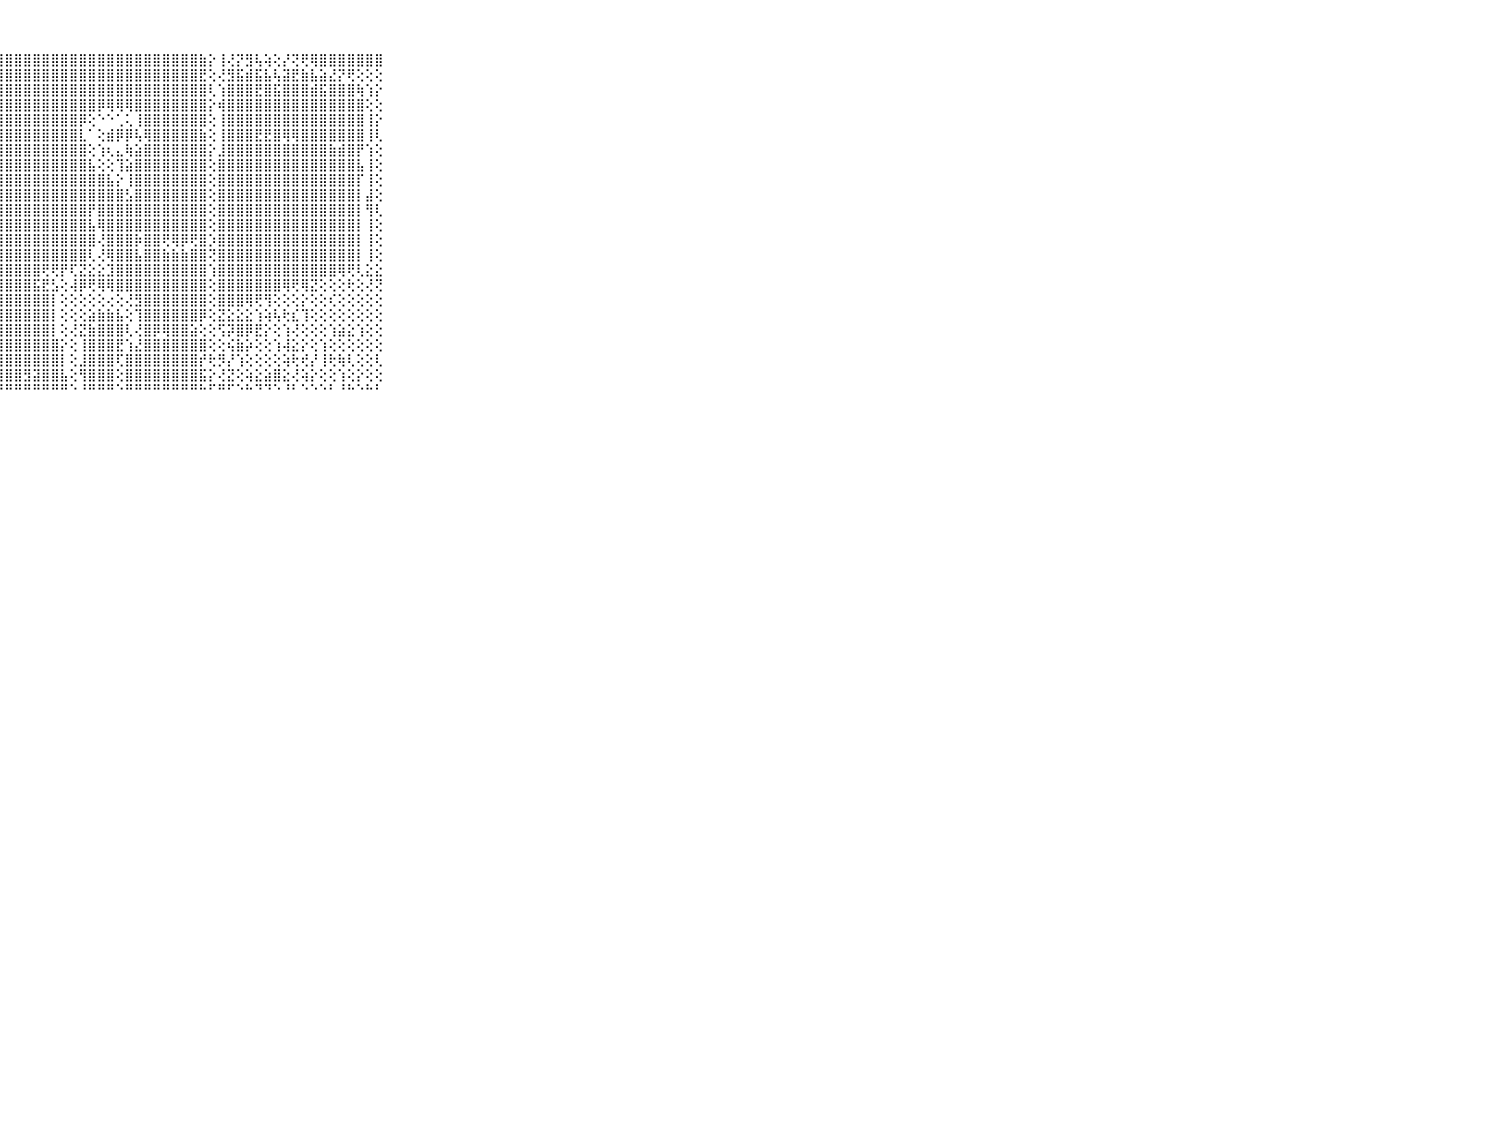

⠀⠀⠀⠀⠀⠀⠀⠀⠀⠀⠀⣿⣿⣿⣿⣿⣿⣿⣿⣿⣿⣿⣿⣿⣿⣿⣿⣿⣿⣿⣿⣿⣿⣿⣿⣿⣿⣿⣿⣿⣿⣿⣿⣿⣿⣿⣿⣿⣿⣷⡕⢸⢜⡝⣻⢧⢵⢕⡜⢝⢟⢿⣿⣿⣿⣿⣿⣿⣿⠀⠀⠀⠀⠀⠀⠀⠀⠀⠀⠀⠀
⠀⠀⠀⠀⠀⠀⠀⠀⠀⠀⠀⣿⣿⣿⣿⣿⣿⣿⣿⣿⣿⣿⣿⣿⣿⣿⣿⣿⣿⣿⣿⣿⣿⣿⣿⣿⣿⣿⣿⣿⣿⣿⣿⣿⣿⣿⣿⣿⣿⣟⢕⢜⣻⣯⣾⣯⣧⢧⣽⣟⣷⣧⣵⣜⡝⢟⢕⢕⢕⠀⠀⠀⠀⠀⠀⠀⠀⠀⠀⠀⠀
⠀⠀⠀⠀⠀⠀⠀⠀⠀⠀⠀⣿⣿⣿⣿⣿⣿⣿⣿⣿⣿⣿⣿⣿⣿⣿⣿⣿⣿⣿⣿⣿⣿⣿⣿⣿⣿⣿⣿⣿⣿⣿⣿⣿⣿⣿⣿⣿⣿⣿⢇⢱⣿⣿⣿⣟⣿⣯⣿⣿⣿⣾⣯⣿⣿⣿⢷⢱⡕⠀⠀⠀⠀⠀⠀⠀⠀⠀⠀⠀⠀
⠀⠀⠀⠀⠀⠀⠀⠀⠀⠀⠀⣿⣿⣿⣿⣿⣿⣿⣿⣿⣿⣿⣿⣿⣿⣿⣿⣿⣿⣿⣿⣿⣿⣿⣿⣿⣿⣿⡿⢿⢿⢿⣿⣿⣿⣿⣿⣿⣿⣿⡕⢾⣿⣿⣿⣿⣿⣿⣿⣿⣿⣿⣿⣿⣿⣿⣿⢕⢕⠀⠀⠀⠀⠀⠀⠀⠀⠀⠀⠀⠀
⠀⠀⠀⠀⠀⠀⠀⠀⠀⠀⠀⣿⣿⣿⣿⣿⣿⣿⣿⣿⣿⣿⣿⣿⣿⣿⣿⣿⣿⣿⣿⣿⣿⣿⣿⣿⡿⢕⠑⠑⢁⢅⢸⣿⣿⣿⣿⣿⣿⣿⢕⢸⣿⣿⣿⣿⣿⣿⣿⣿⣿⣿⣿⣿⣿⣿⣿⢸⡕⠀⠀⠀⠀⠀⠀⠀⠀⠀⠀⠀⠀
⠀⠀⠀⠀⠀⠀⠀⠀⠀⠀⠀⣿⣿⣿⣿⣿⣿⣿⣿⣿⣿⣿⣿⣿⣿⣿⣿⣿⣿⣿⣿⣿⣿⣿⣿⣿⣇⠁⢕⣾⡿⡿⢧⢿⣿⣿⣿⣿⣿⣷⢕⢸⣿⣿⣿⣟⣟⣿⢿⢿⣿⣿⣿⣿⣿⣿⣿⢸⢇⠀⠀⠀⠀⠀⠀⠀⠀⠀⠀⠀⠀
⠀⠀⠀⠀⠀⠀⠀⠀⠀⠀⠀⣿⣿⣿⣿⣿⣿⣿⣿⣿⣿⣿⣿⣿⣿⣿⣿⣿⣿⣿⣿⣿⣿⣿⣿⣿⣿⢕⢱⢆⣄⢷⣵⣿⣿⣿⣿⣿⣿⣿⡕⣸⣿⣿⣿⣿⣿⣿⣿⣿⣿⣿⣿⣷⣾⣿⡟⢱⢕⠀⠀⠀⠀⠀⠀⠀⠀⠀⠀⠀⠀
⠀⠀⠀⠀⠀⠀⠀⠀⠀⠀⠀⣿⣿⣿⣿⣿⣿⣿⣿⣿⣿⣿⣿⣿⣿⣿⣿⣿⣿⣿⣿⣿⣿⣿⣿⣿⣿⣧⢕⢕⢹⣵⣿⣿⣿⣿⣿⣿⣿⣿⢕⣿⣿⣿⣿⣿⣿⣿⣿⣿⣿⣿⣿⣿⣿⣿⣧⢸⢕⠀⠀⠀⠀⠀⠀⠀⠀⠀⠀⠀⠀
⠀⠀⠀⠀⠀⠀⠀⠀⠀⠀⠀⣿⣿⣿⣿⣿⣿⣿⣿⣿⣿⣿⣿⣿⣿⣿⣿⣿⣿⣿⣿⣿⣿⣿⣿⣿⣿⣿⣿⣧⡕⢸⣿⣿⣿⣿⣿⣿⣿⣿⢕⣿⣿⣿⣿⣿⣿⣿⣿⣿⣿⣿⣿⣿⣿⣿⡏⢸⢕⠀⠀⠀⠀⠀⠀⠀⠀⠀⠀⠀⠀
⠀⠀⠀⠀⠀⠀⠀⠀⠀⠀⠀⣿⣿⣿⣿⣿⣿⣿⣿⣿⣿⣿⣿⣿⣿⣿⣿⣿⣿⣿⣿⣿⣿⣿⣿⣿⣿⣿⣿⣿⣿⣣⣿⣿⣿⣿⣿⣿⣿⣿⢕⣿⣿⣿⣿⣿⣿⣿⣿⣿⣿⣿⣿⣿⣿⣿⡇⣼⢕⠀⠀⠀⠀⠀⠀⠀⠀⠀⠀⠀⠀
⠀⠀⠀⠀⠀⠀⠀⠀⠀⠀⠀⣿⣿⣿⣿⣿⣿⣿⣿⣿⣿⣿⣿⣿⣿⣿⣿⣿⣿⣿⣿⣿⣿⣿⣿⣿⣿⡟⣿⣿⣿⣿⣿⣿⣿⣿⣿⣿⣿⣿⢕⣿⣿⣿⣿⣿⣿⣿⣿⣿⣿⣿⣿⣿⣿⣿⡇⢻⢇⠀⠀⠀⠀⠀⠀⠀⠀⠀⠀⠀⠀
⠀⠀⠀⠀⠀⠀⠀⠀⠀⠀⠀⣿⣿⣿⣿⣿⣿⣿⣿⣿⣿⣿⣿⣿⣿⣿⣿⣿⣿⣿⣿⣿⣿⣿⣿⣿⣿⣧⢿⣿⣿⣿⣿⣿⣿⣿⣿⣿⣿⣿⢕⣿⣿⣿⣿⣿⣿⣿⣿⣿⣿⣿⣿⣿⣿⣿⡇⢸⢕⠀⠀⠀⠀⠀⠀⠀⠀⠀⠀⠀⠀
⠀⠀⠀⠀⠀⠀⠀⠀⠀⠀⠀⣿⣿⣿⣿⣿⣿⣿⣿⣿⣿⣿⣿⣿⣿⣿⣿⣿⣿⣿⣿⣿⣿⣿⣿⣿⣿⣿⢜⣿⣿⣿⡷⣿⣿⢟⢿⡿⢟⣿⡱⣿⣿⣿⣿⣿⣿⣿⣿⣿⣿⣿⣿⣿⣿⣿⡇⢸⢕⠀⠀⠀⠀⠀⠀⠀⠀⠀⠀⠀⠀
⠀⠀⠀⠀⠀⠀⠀⠀⠀⠀⠀⣿⣿⣿⣿⣿⣿⣿⣿⣿⣿⣿⣿⣿⣿⣿⣿⣿⣿⣿⣿⣿⣿⣿⣿⣿⣿⢇⢜⢿⣿⣿⣧⣿⣿⣷⣷⣷⣿⣿⢝⣿⣿⣿⣿⣿⣿⣿⣿⣿⣿⣿⣿⣿⣿⣿⡇⢸⢕⠀⠀⠀⠀⠀⠀⠀⠀⠀⠀⠀⠀
⠀⠀⠀⠀⠀⠀⠀⠀⠀⠀⠀⣿⣿⣿⣿⣿⣿⣿⣿⣿⣿⣿⣿⣿⣿⣿⣿⣿⣿⣿⣿⣿⢟⢟⡟⢏⣝⣕⣕⣹⣿⣿⣿⣿⣿⣿⣿⣿⣿⣿⢱⣿⣿⣿⣿⣿⣿⣿⣿⣿⣿⣿⣿⣿⢿⢟⢇⣕⣕⠀⠀⠀⠀⠀⠀⠀⠀⠀⠀⠀⠀
⠀⠀⠀⠀⠀⠀⠀⠀⠀⠀⠀⣿⣿⣿⣿⣿⣿⣿⣿⣿⣿⣿⣿⣿⣿⣿⣿⣿⣿⣿⣿⣯⣟⣣⢕⢼⡿⢟⢿⢿⣿⣿⣿⣿⣿⣿⣿⣿⣿⣿⢕⣿⣿⣿⣿⣿⣿⣿⢿⢟⢿⣝⢕⢕⢕⢗⢕⢜⢝⠀⠀⠀⠀⠀⠀⠀⠀⠀⠀⠀⠀
⠀⠀⠀⠀⠀⠀⠀⠀⠀⠀⠀⣿⣿⣿⣿⣿⣿⣿⣿⣿⣿⣿⣿⣿⣿⣿⣿⣿⣿⣿⣿⣿⣿⡇⢕⢕⢕⢕⢕⢔⢕⢜⣻⣿⣿⣿⣿⣿⣿⣿⢕⣿⣿⣿⢿⢟⢻⢕⢕⢕⡕⢕⢕⢎⢕⢕⢕⢕⢕⠀⠀⠀⠀⠀⠀⠀⠀⠀⠀⠀⠀
⠀⠀⠀⠀⠀⠀⠀⠀⠀⠀⠀⣿⣿⣿⣿⣿⣿⣿⣿⣿⣿⣿⣿⣿⣿⣿⣿⣿⣿⣿⣿⣿⣿⡇⢕⢕⢕⣵⣷⣷⣧⢕⢹⣿⣿⣿⣿⣿⣿⡿⢕⣝⣕⣕⣕⢱⢵⢧⢗⣎⢹⢕⢕⢕⢕⢕⢕⢕⢕⠀⠀⠀⠀⠀⠀⠀⠀⠀⠀⠀⠀
⠀⠀⠀⠀⠀⠀⠀⠀⠀⠀⠀⣿⣿⣿⣿⣿⣿⣿⣿⣿⣿⣿⣿⣿⣿⣿⣿⣿⣿⣿⣿⣿⣿⡇⢕⢜⣝⣷⣿⣿⣿⢇⢜⣿⡿⢿⣿⣿⣵⢕⢕⢫⡽⣿⡿⣟⡕⢕⢱⢜⢕⢕⢕⢱⣵⣕⢱⢕⢕⠀⠀⠀⠀⠀⠀⠀⠀⠀⠀⠀⠀
⠀⠀⠀⠀⠀⠀⠀⠀⠀⠀⠀⣿⣿⣿⣿⣿⣿⣿⣿⣿⣿⣿⣿⣿⣿⣿⣿⣿⣿⣿⣿⣿⣿⣿⡕⢕⢸⣿⣿⣿⣟⢱⣜⣿⣿⣿⣿⣿⣿⣿⢕⢕⢮⣷⡵⢕⢕⢱⢼⣕⡕⢕⢱⢕⢕⢕⢕⢕⢕⠀⠀⠀⠀⠀⠀⠀⠀⠀⠀⠀⠀
⠀⠀⠀⠀⠀⠀⠀⠀⠀⠀⠀⣿⣿⣿⣿⣿⣿⣿⣿⣿⣿⣿⣿⣿⣿⣿⣿⣿⣿⣿⣿⣿⣿⣿⡇⢕⣸⣿⣿⣿⢏⣿⣿⣿⣿⣿⣿⣿⣿⡞⢗⡻⡜⢱⢕⢕⢕⢕⢵⢗⢞⡜⢸⢗⢷⢇⢕⢕⢇⠀⠀⠀⠀⠀⠀⠀⠀⠀⠀⠀⠀
⠀⠀⠀⠀⠀⠀⠀⠀⠀⠀⠀⣿⣿⣿⣿⣿⣿⣿⣿⣿⣿⣿⣿⣿⣿⣿⣿⣿⣿⣿⣻⣽⣿⣿⣧⢕⢻⣿⣿⣿⢕⣿⣿⣿⣿⣿⣿⣿⣿⣯⡕⢜⣝⢕⢵⣕⣵⣿⣕⢜⢵⡕⢕⢕⢱⢕⡕⢕⢕⠀⠀⠀⠀⠀⠀⠀⠀⠀⠀⠀⠀
⠀⠀⠀⠀⠀⠀⠀⠀⠀⠀⠀⠛⠛⠛⠛⠛⠛⠛⠛⠛⠛⠛⠛⠛⠛⠛⠛⠛⠛⠛⠛⠛⠛⠛⠛⠑⠘⠛⠛⠛⠑⠛⠛⠛⠛⠛⠛⠛⠛⠓⠋⠛⠋⠑⠓⠙⠙⠑⠘⠃⠑⠑⠑⠃⠘⠓⠑⠓⠃⠀⠀⠀⠀⠀⠀⠀⠀⠀⠀⠀⠀